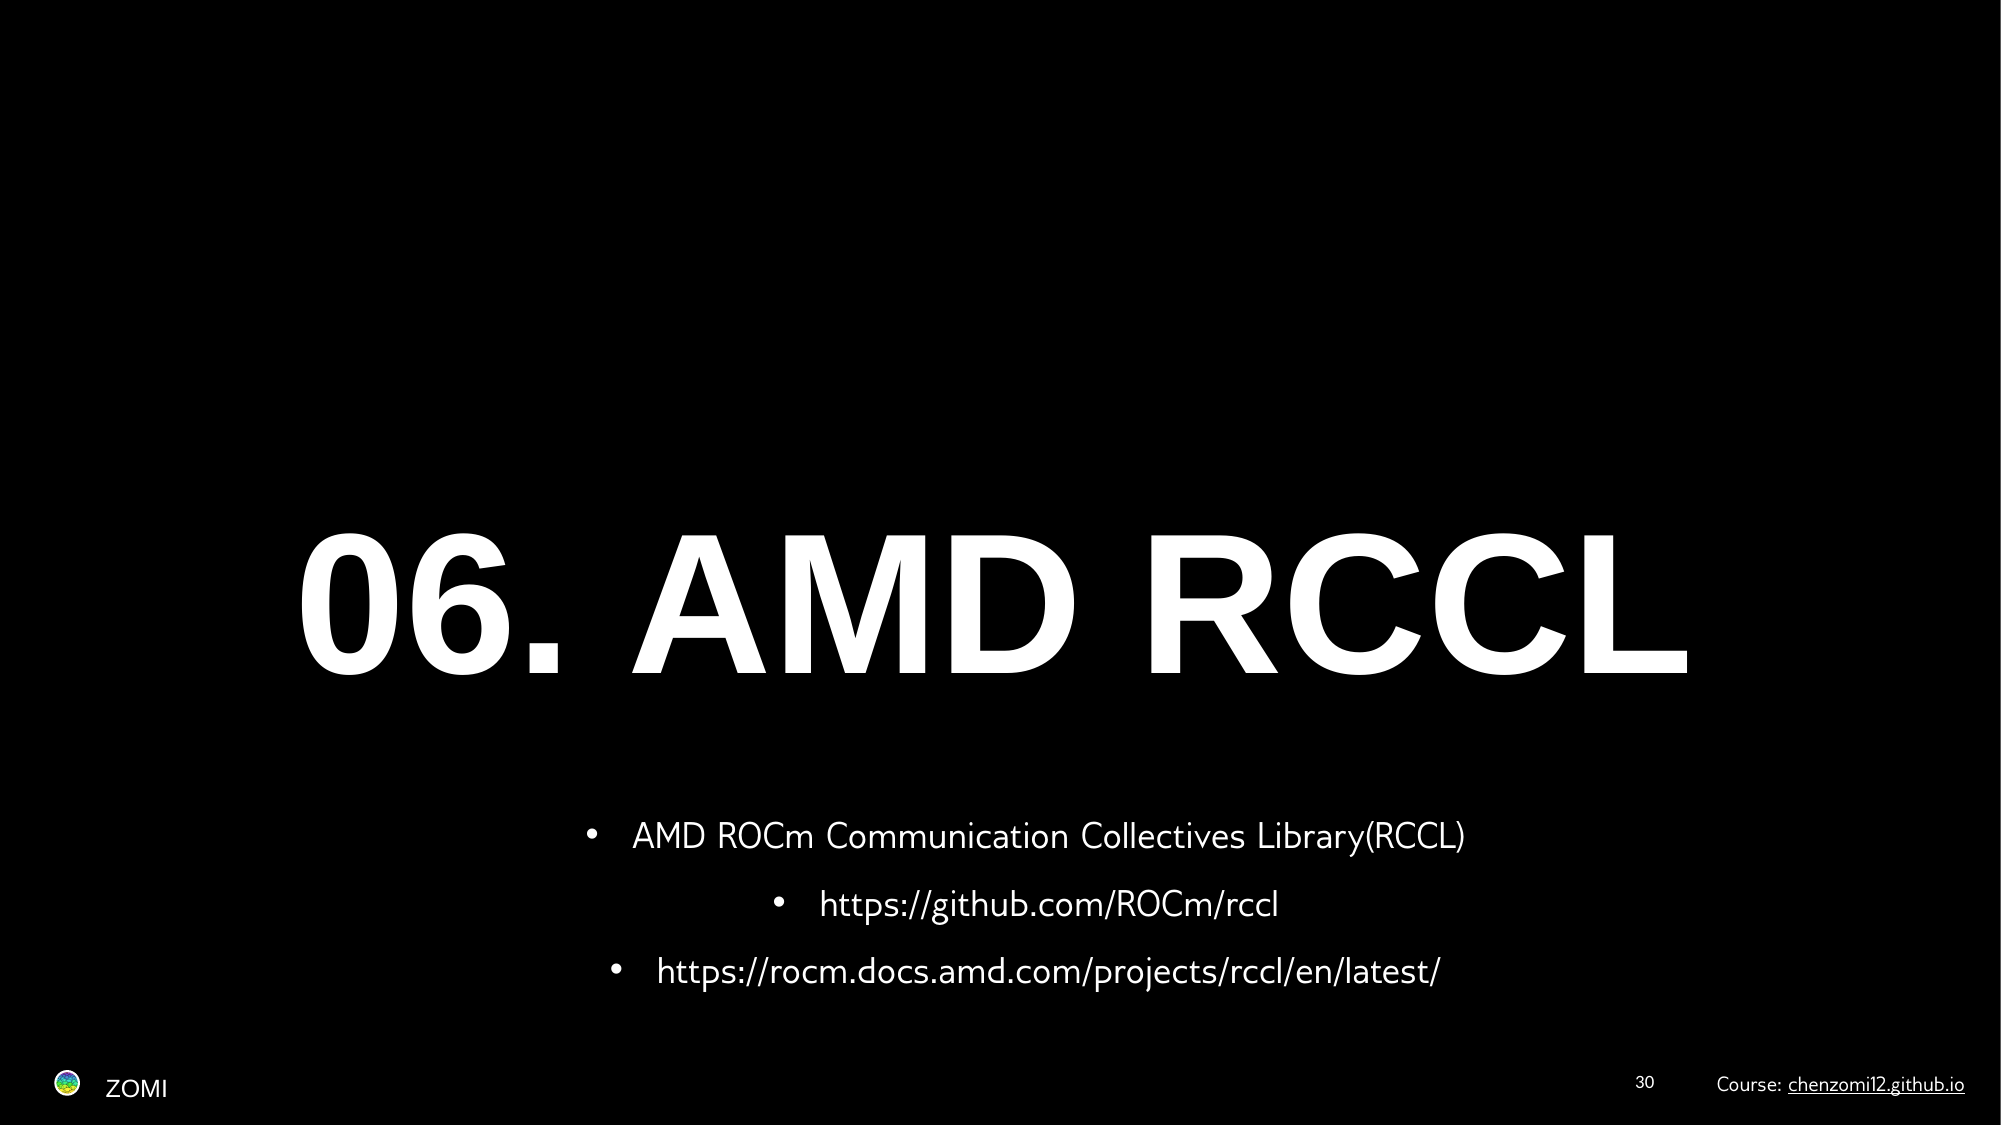

06. AMD RCCL
AMD ROCm Communication Collectives Library(RCCL)
https://github.com/ROCm/rccl
https://rocm.docs.amd.com/projects/rccl/en/latest/